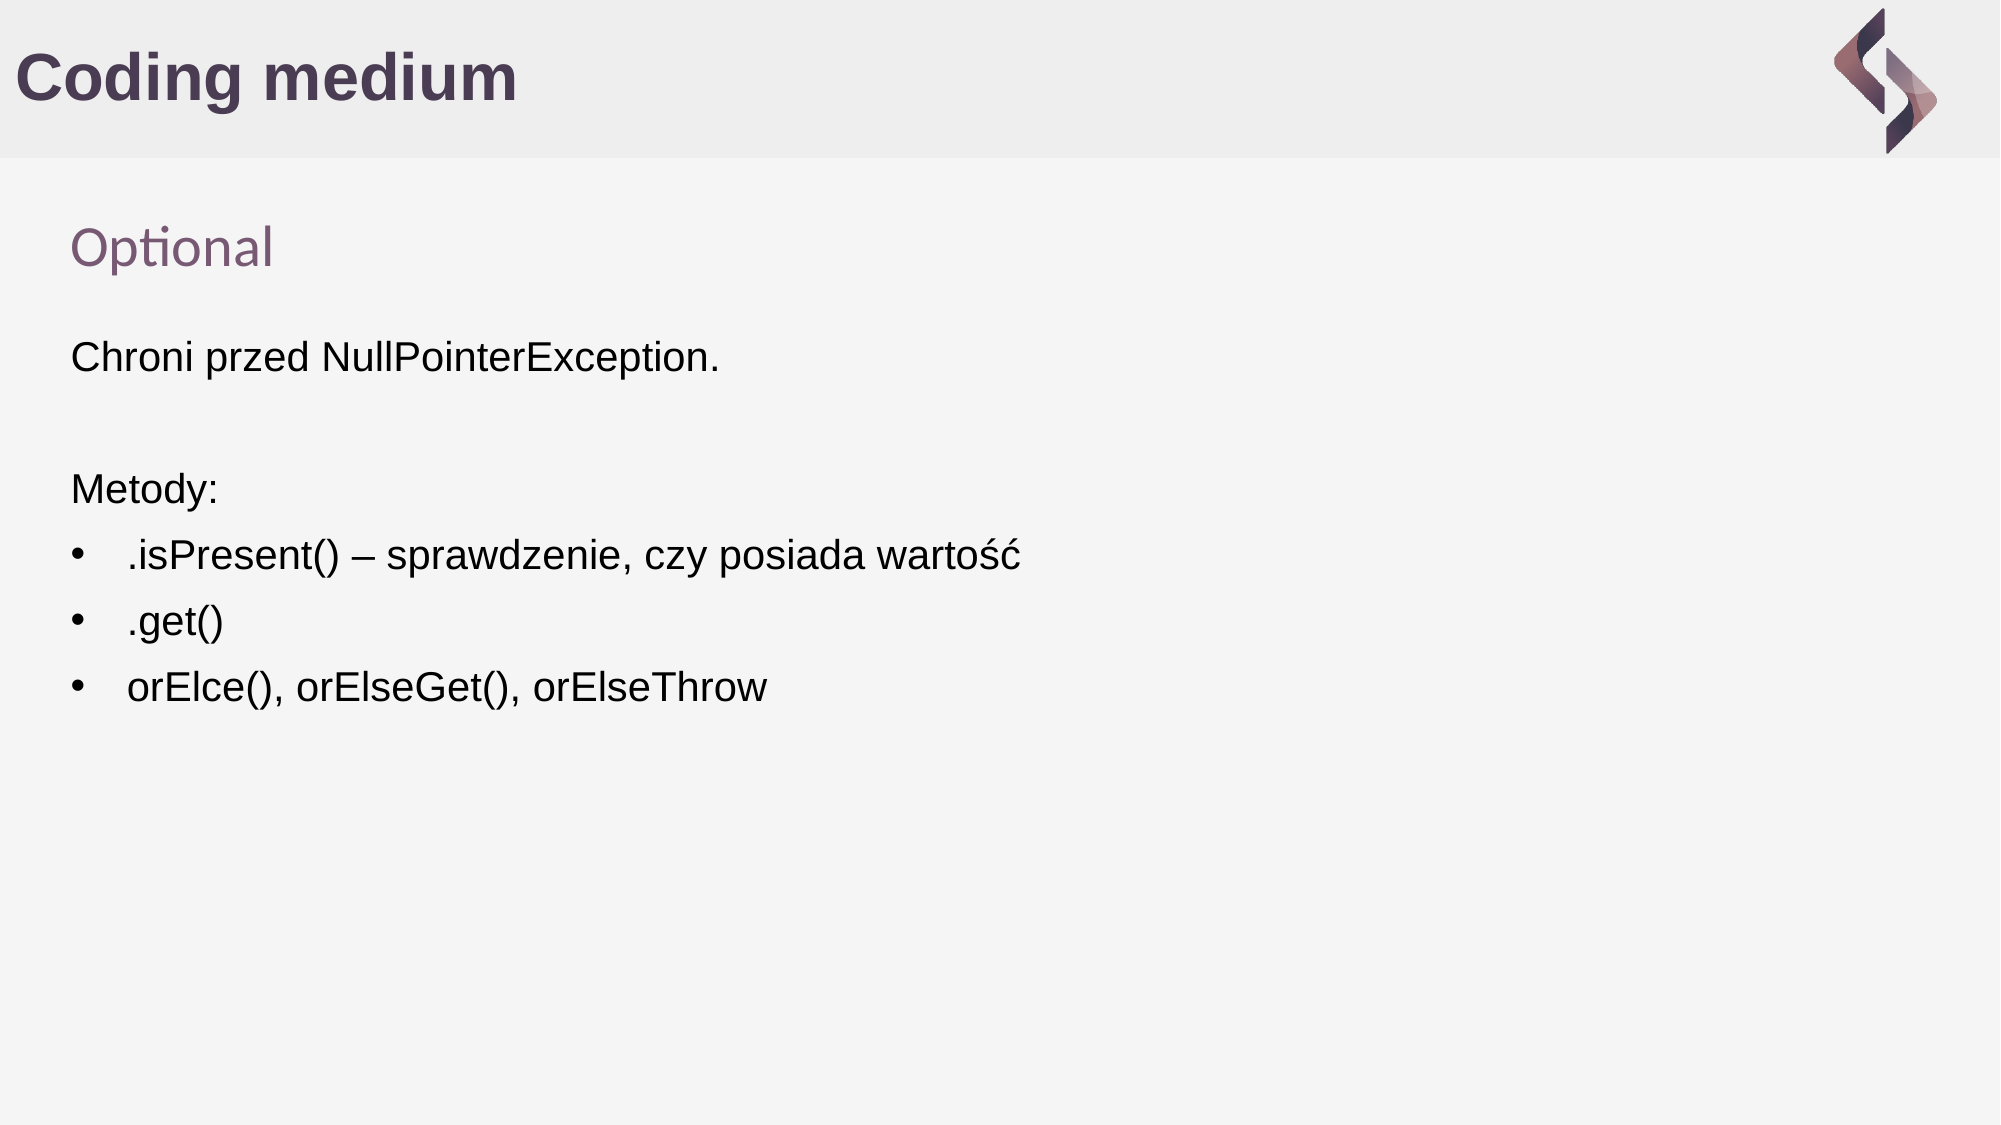

# Coding medium
Optional
Chroni przed NullPointerException.

Metody:
.isPresent() – sprawdzenie, czy posiada wartość
.get()
orElce(), orElseGet(), orElseThrow